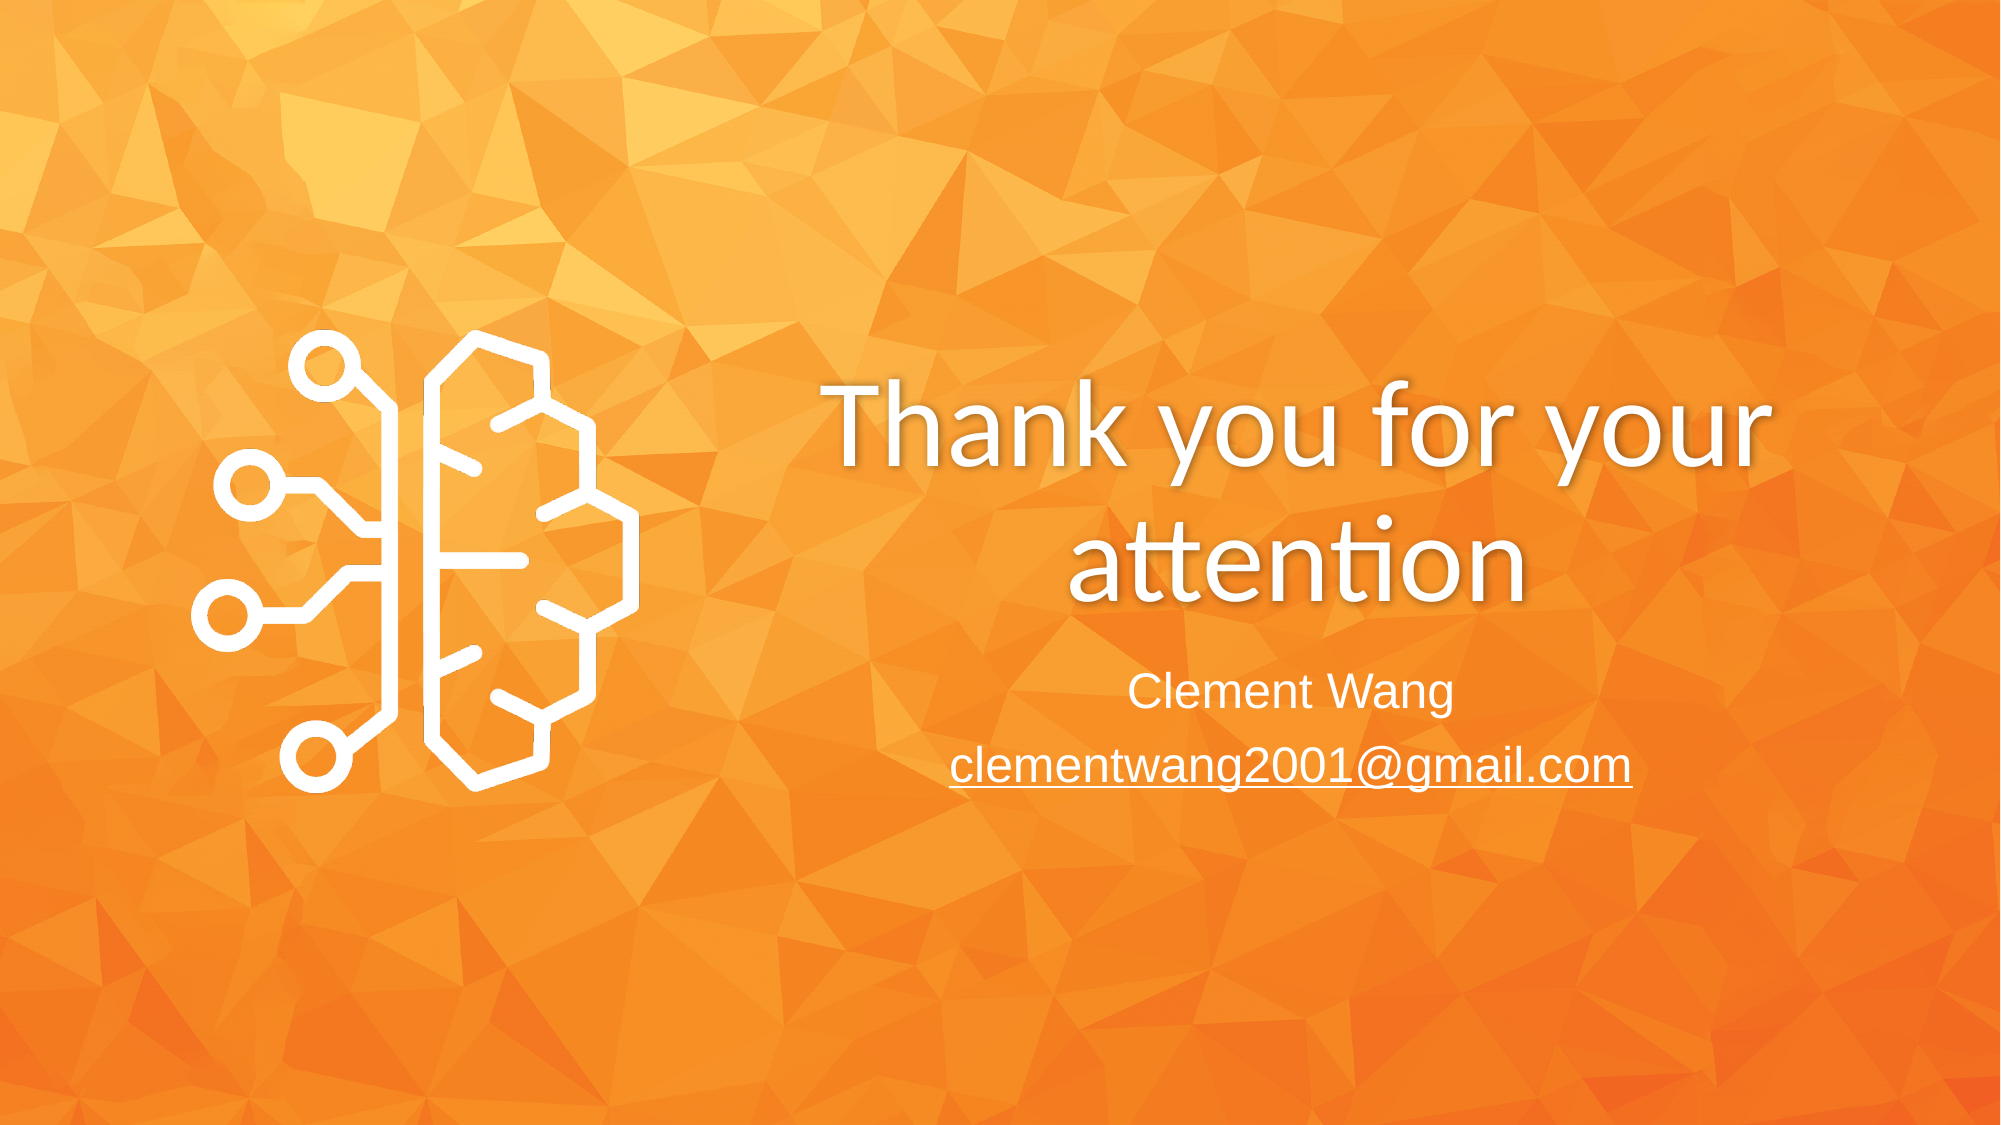

# Thank you for your attention
Clement Wang
clementwang2001@gmail.com